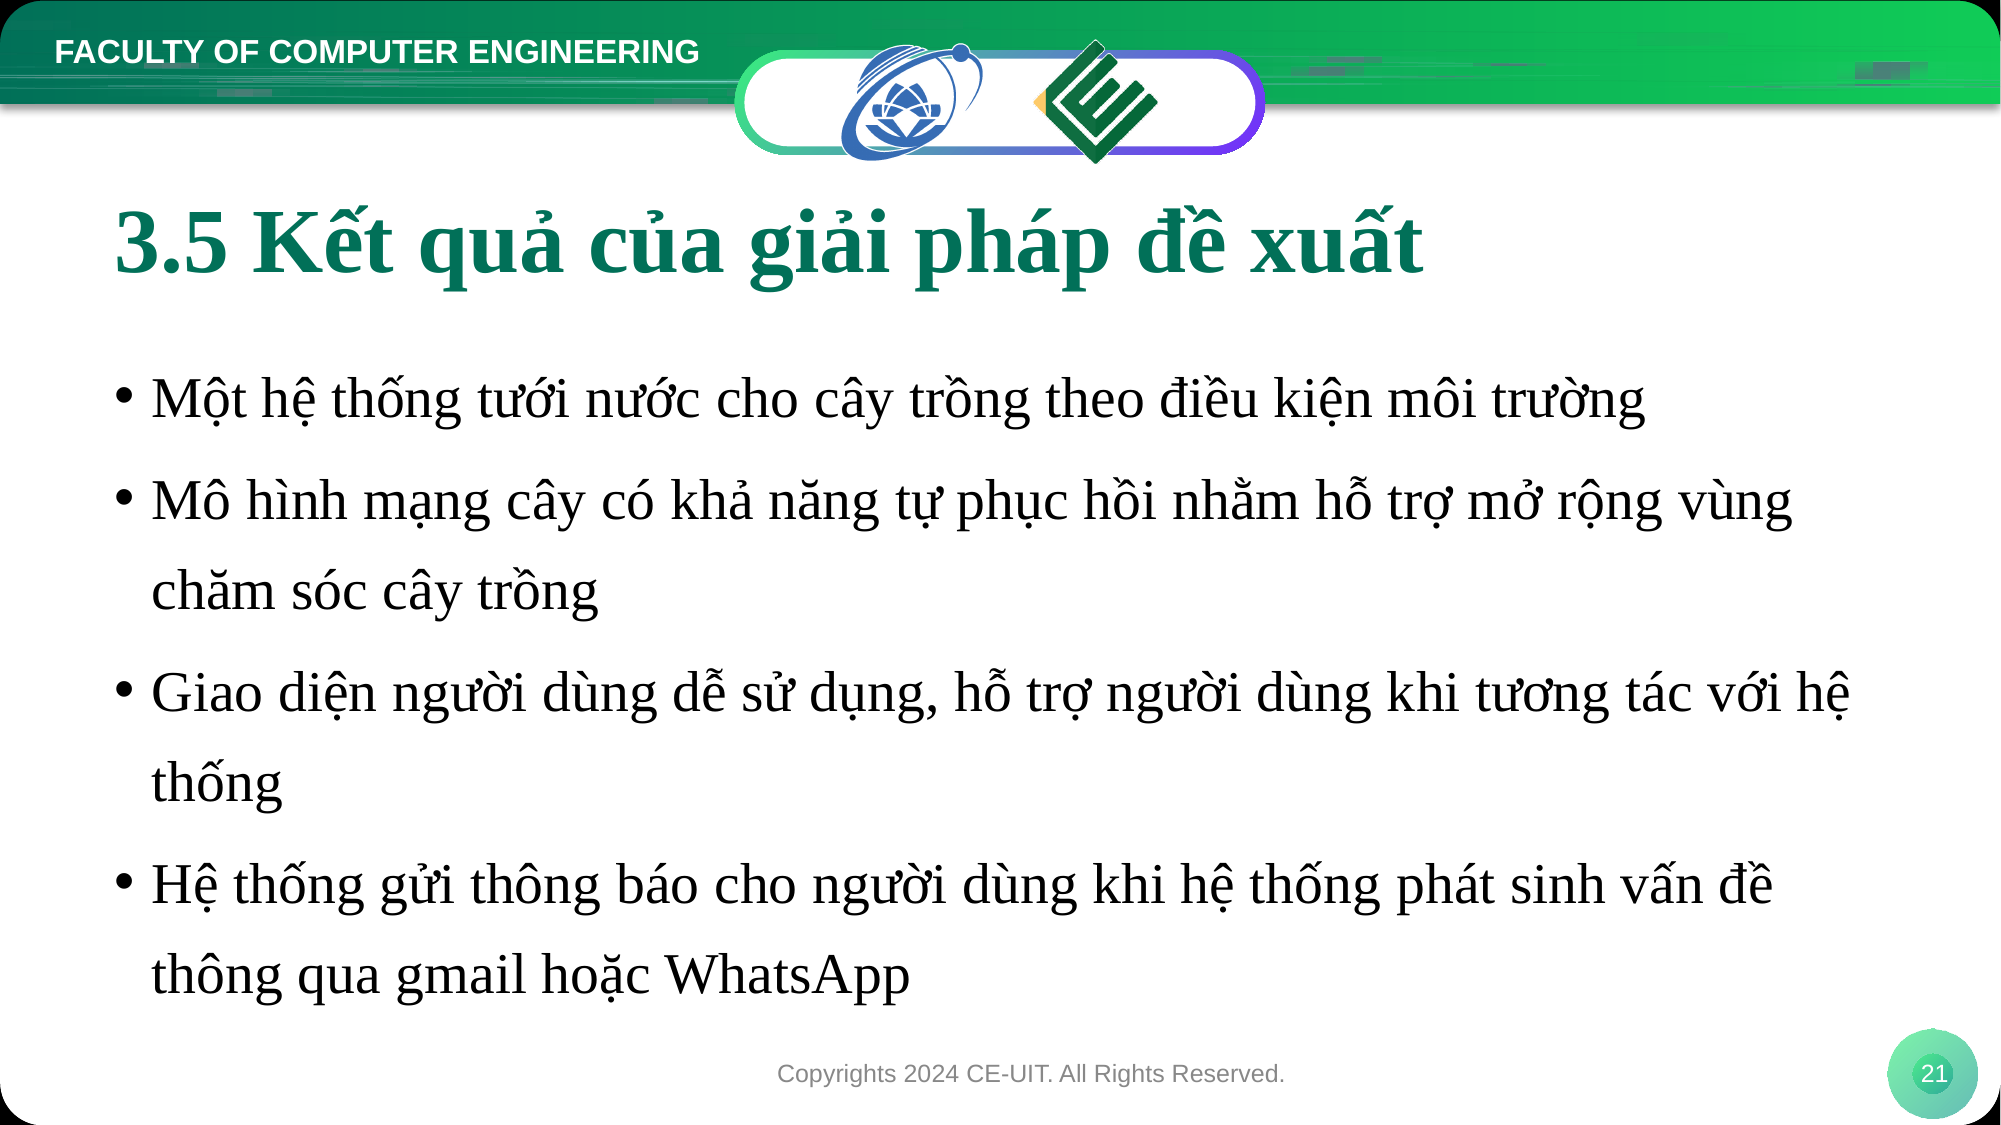

# 3.5 Kết quả của giải pháp đề xuất
Một hệ thống tưới nước cho cây trồng theo điều kiện môi trường
Mô hình mạng cây có khả năng tự phục hồi nhằm hỗ trợ mở rộng vùng chăm sóc cây trồng
Giao diện người dùng dễ sử dụng, hỗ trợ người dùng khi tương tác với hệ thống
Hệ thống gửi thông báo cho người dùng khi hệ thống phát sinh vấn đề thông qua gmail hoặc WhatsApp

Copyrights 2024 CE-UIT. All Rights Reserved.
21